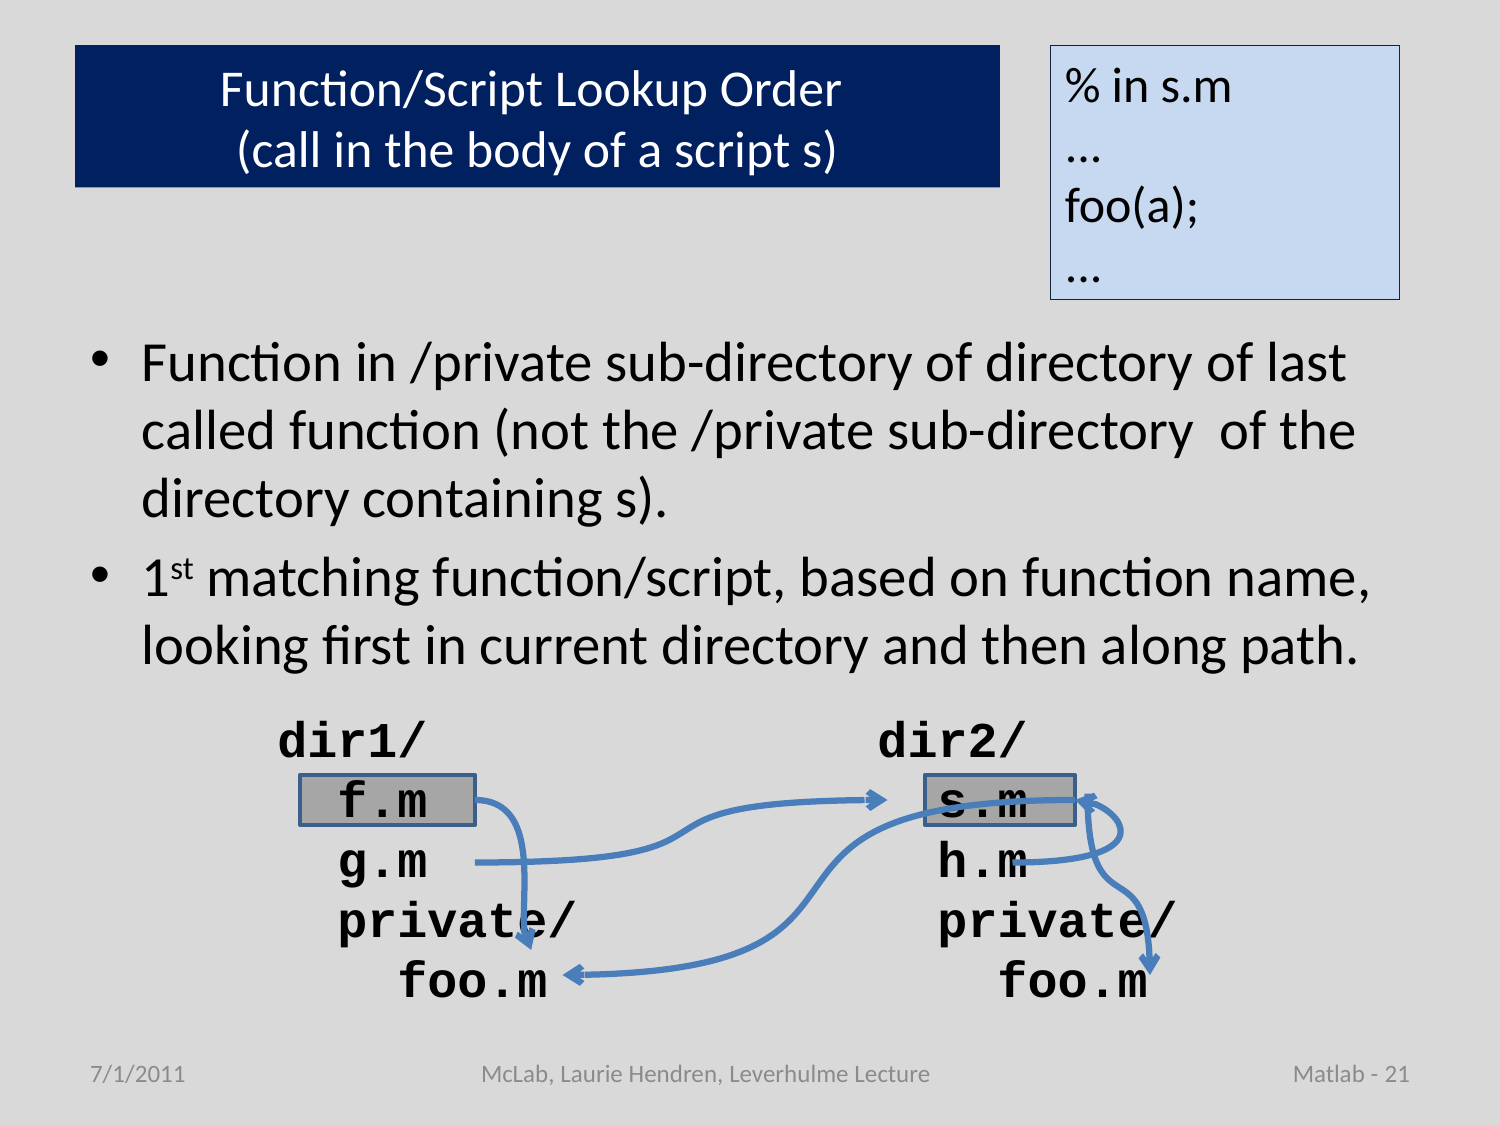

# Function/Script Lookup Order (call in the body of a script s)
% in s.m
...
foo(a);
...

Function in /private sub-directory of directory of last called function (not the /private sub-directory  of the directory containing s).
1st matching function/script, based on function name, looking first in current directory and then along path.
dir1/               dir2/
  f.m                 s.m
  g.m                 h.m
  private/            private/
    foo.m               foo.m

7/1/2011
McLab, Laurie Hendren, Leverhulme Lecture
Matlab - 21